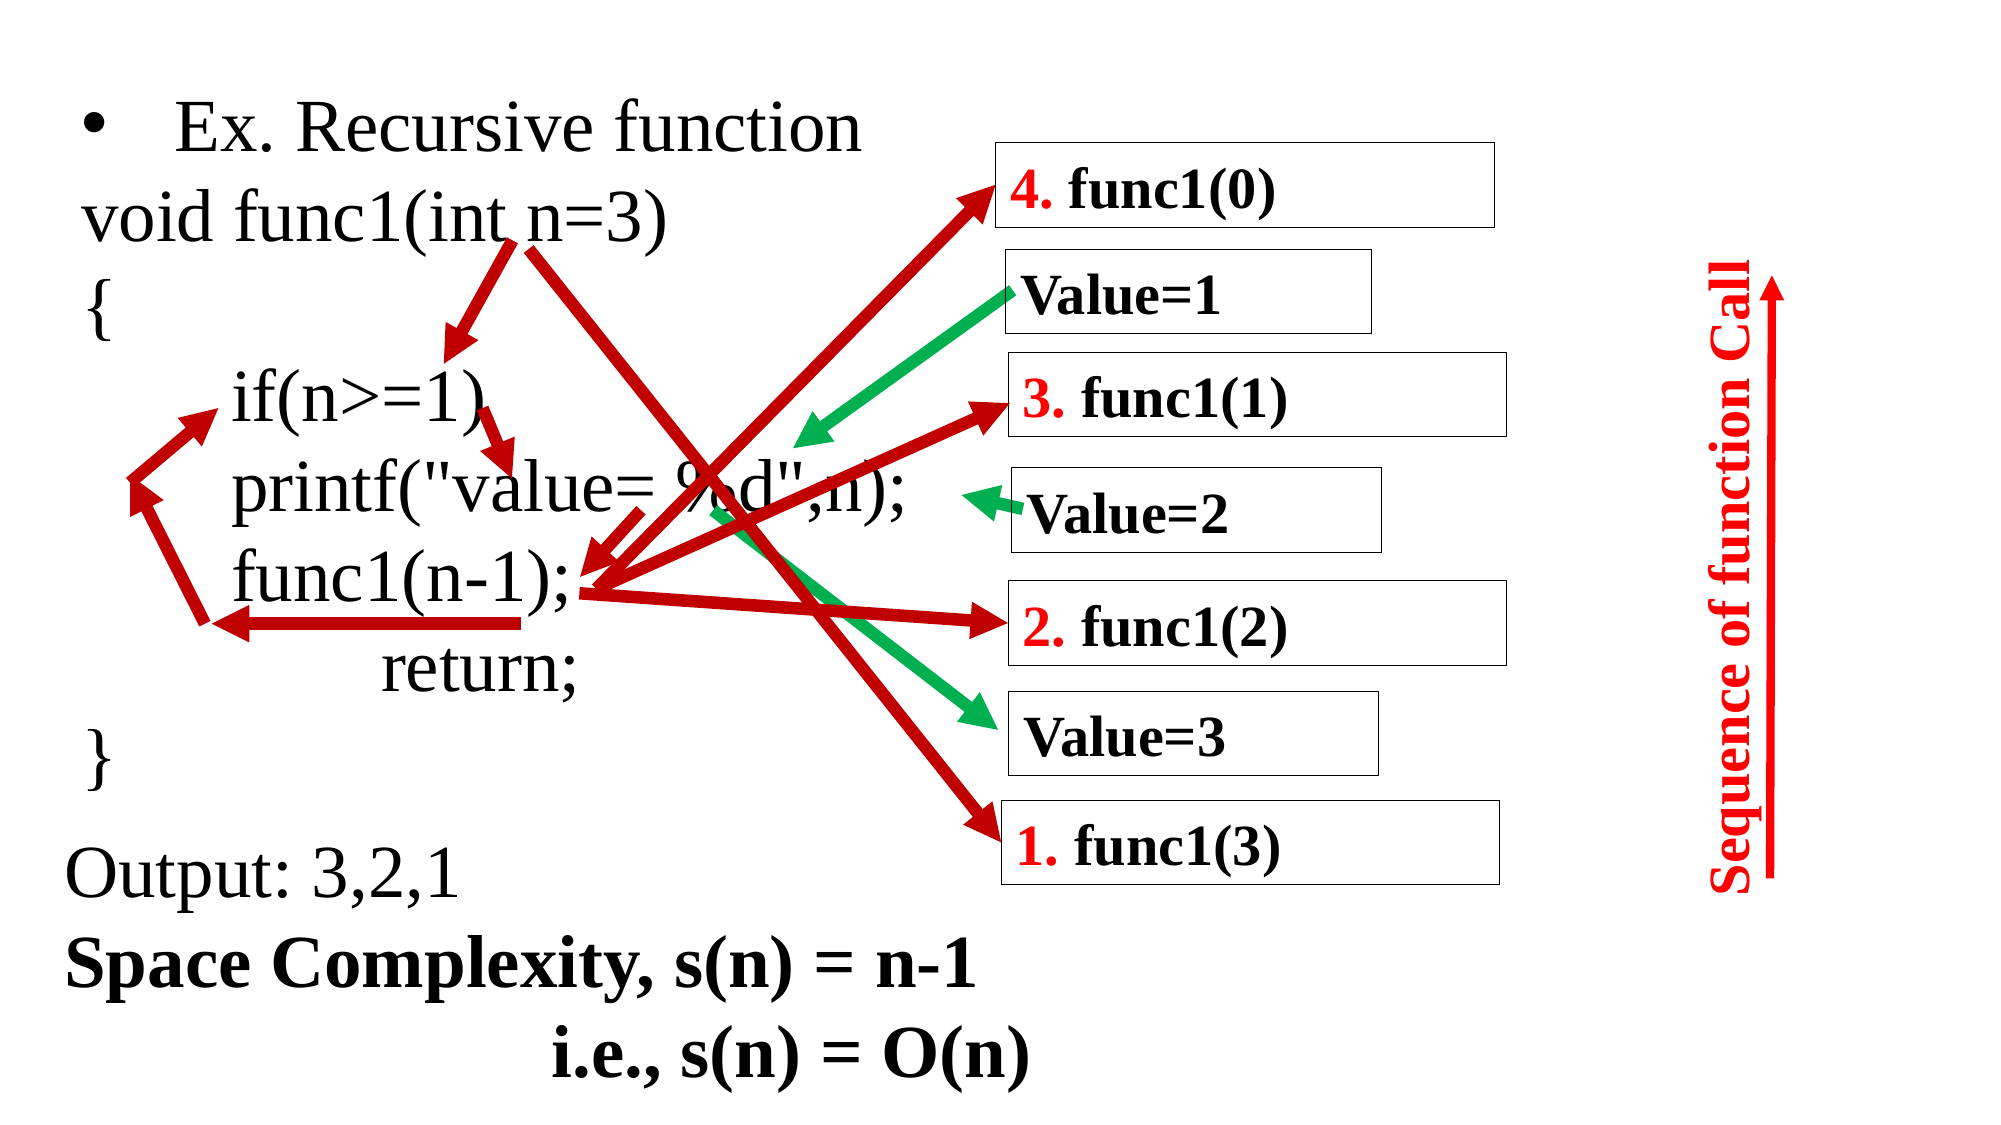

Ex. Recursive function
void func1(int n=3)
{
	if(n>=1)
        printf("value= %d",n);
	func1(n-1);
		return;
}
4. func1(0)
Value=1
3. func1(1)
Value=2
Sequence of function Call
2. func1(2)
Value=3
1. func1(3)
Output: 3,2,1
Space Complexity, s(n) = n-1
                          i.e., s(n) = O(n)